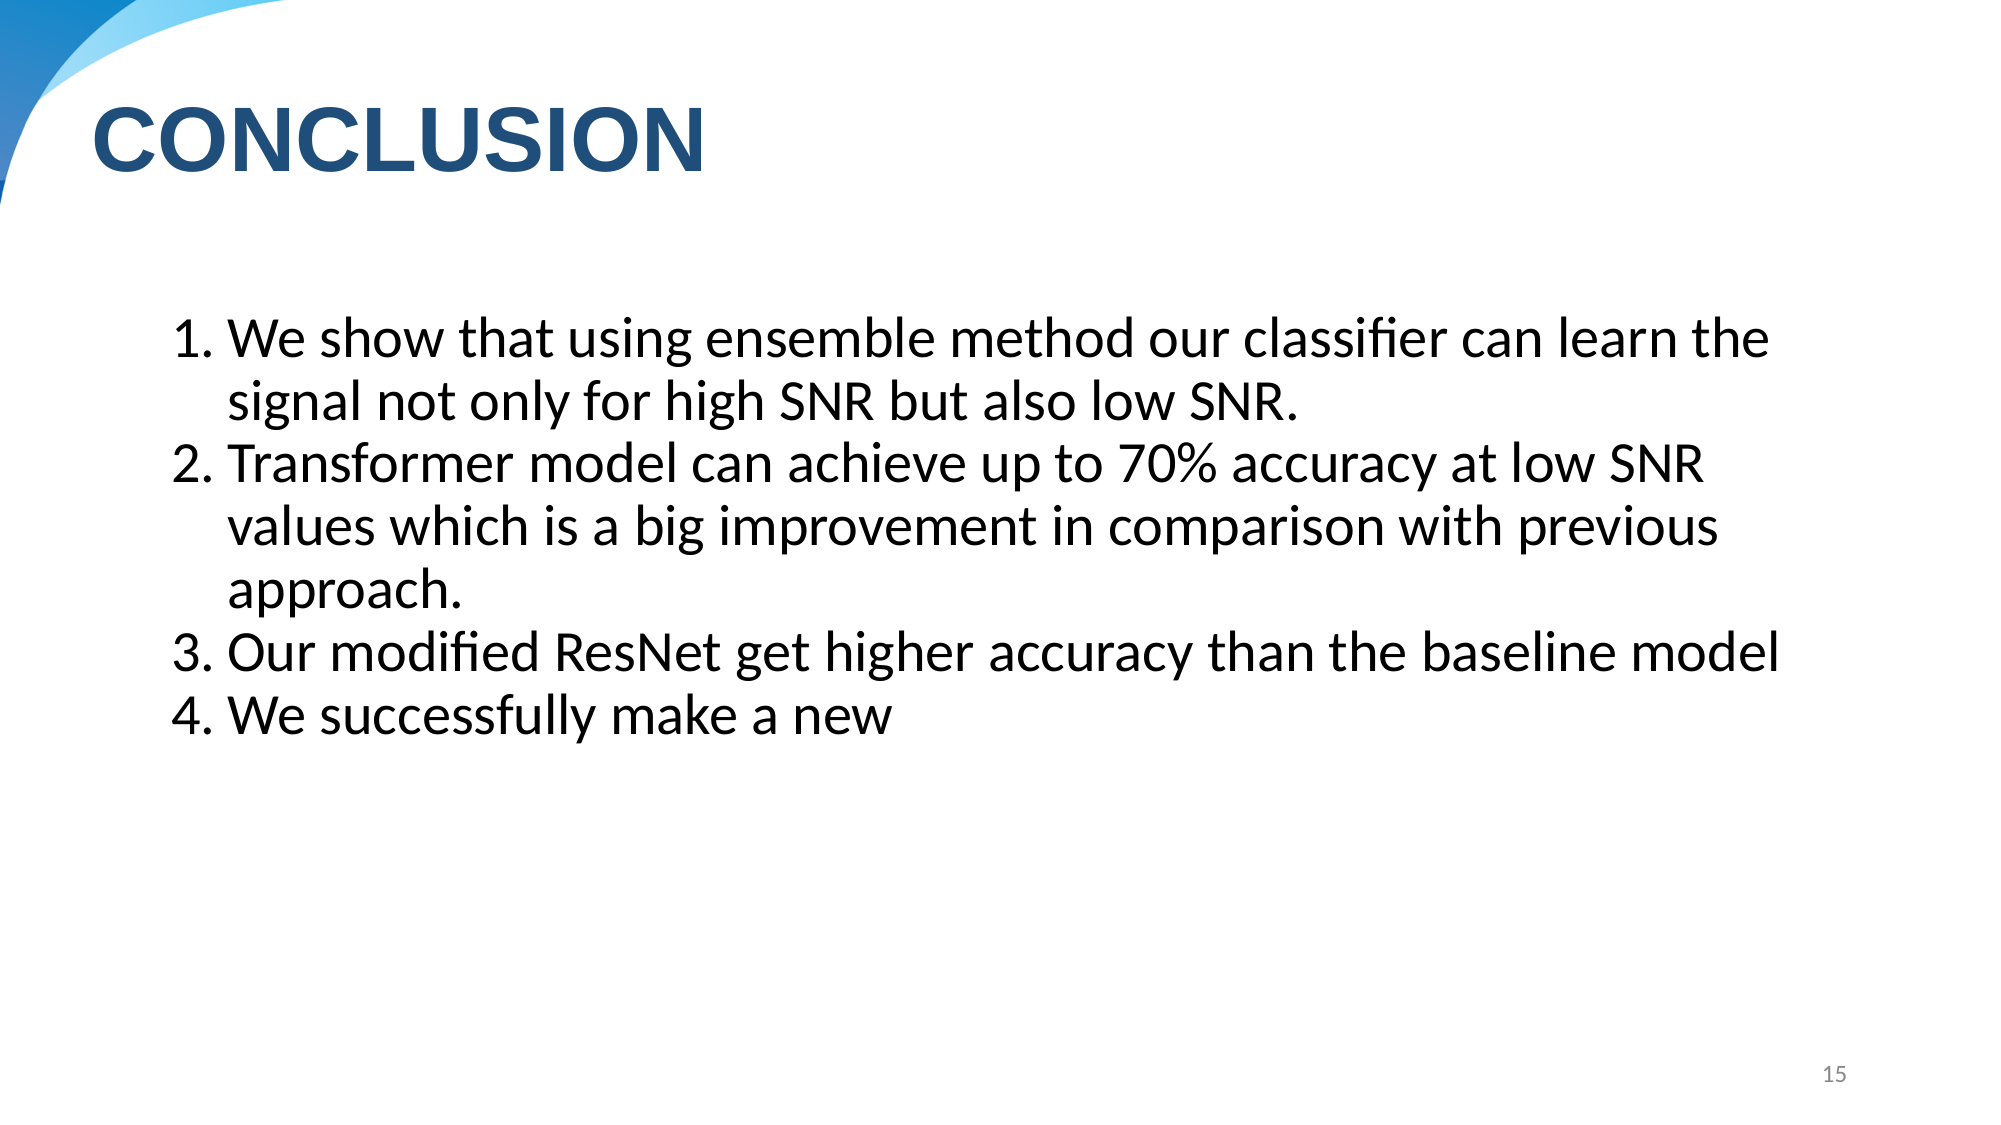

CONCLUSION
We show that using ensemble method our classifier can learn the signal not only for high SNR but also low SNR.
Transformer model can achieve up to 70% accuracy at low SNR values which is a big improvement in comparison with previous approach.
Our modified ResNet get higher accuracy than the baseline model
We successfully make a new
15